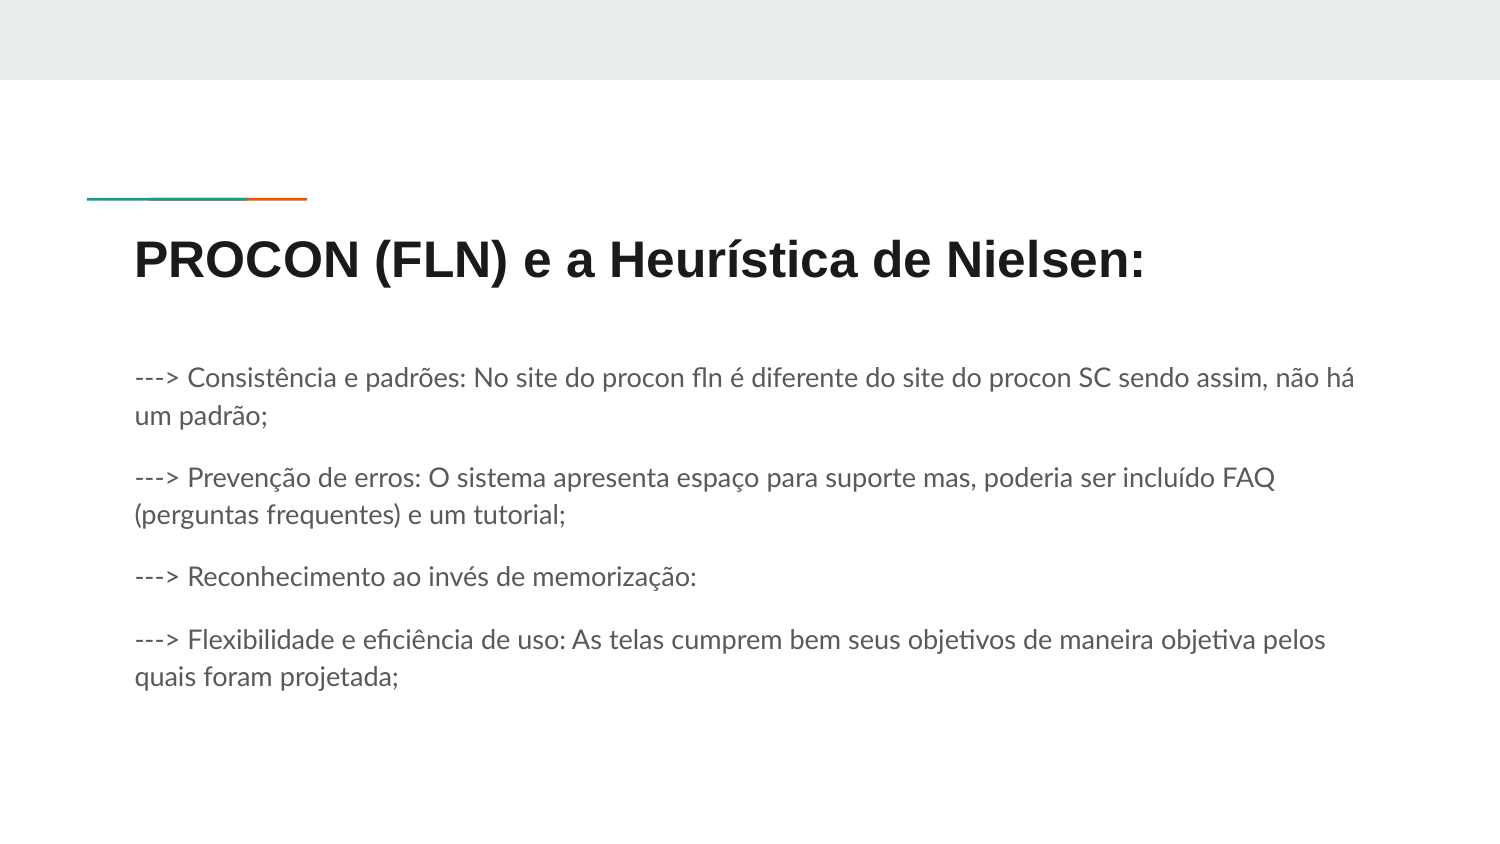

# PROCON (FLN) e a Heurística de Nielsen:
---> Consistência e padrões: No site do procon fln é diferente do site do procon SC sendo assim, não há um padrão;
---> Prevenção de erros: O sistema apresenta espaço para suporte mas, poderia ser incluído FAQ (perguntas frequentes) e um tutorial;
---> Reconhecimento ao invés de memorização:
---> Flexibilidade e eficiência de uso: As telas cumprem bem seus objetivos de maneira objetiva pelos quais foram projetada;